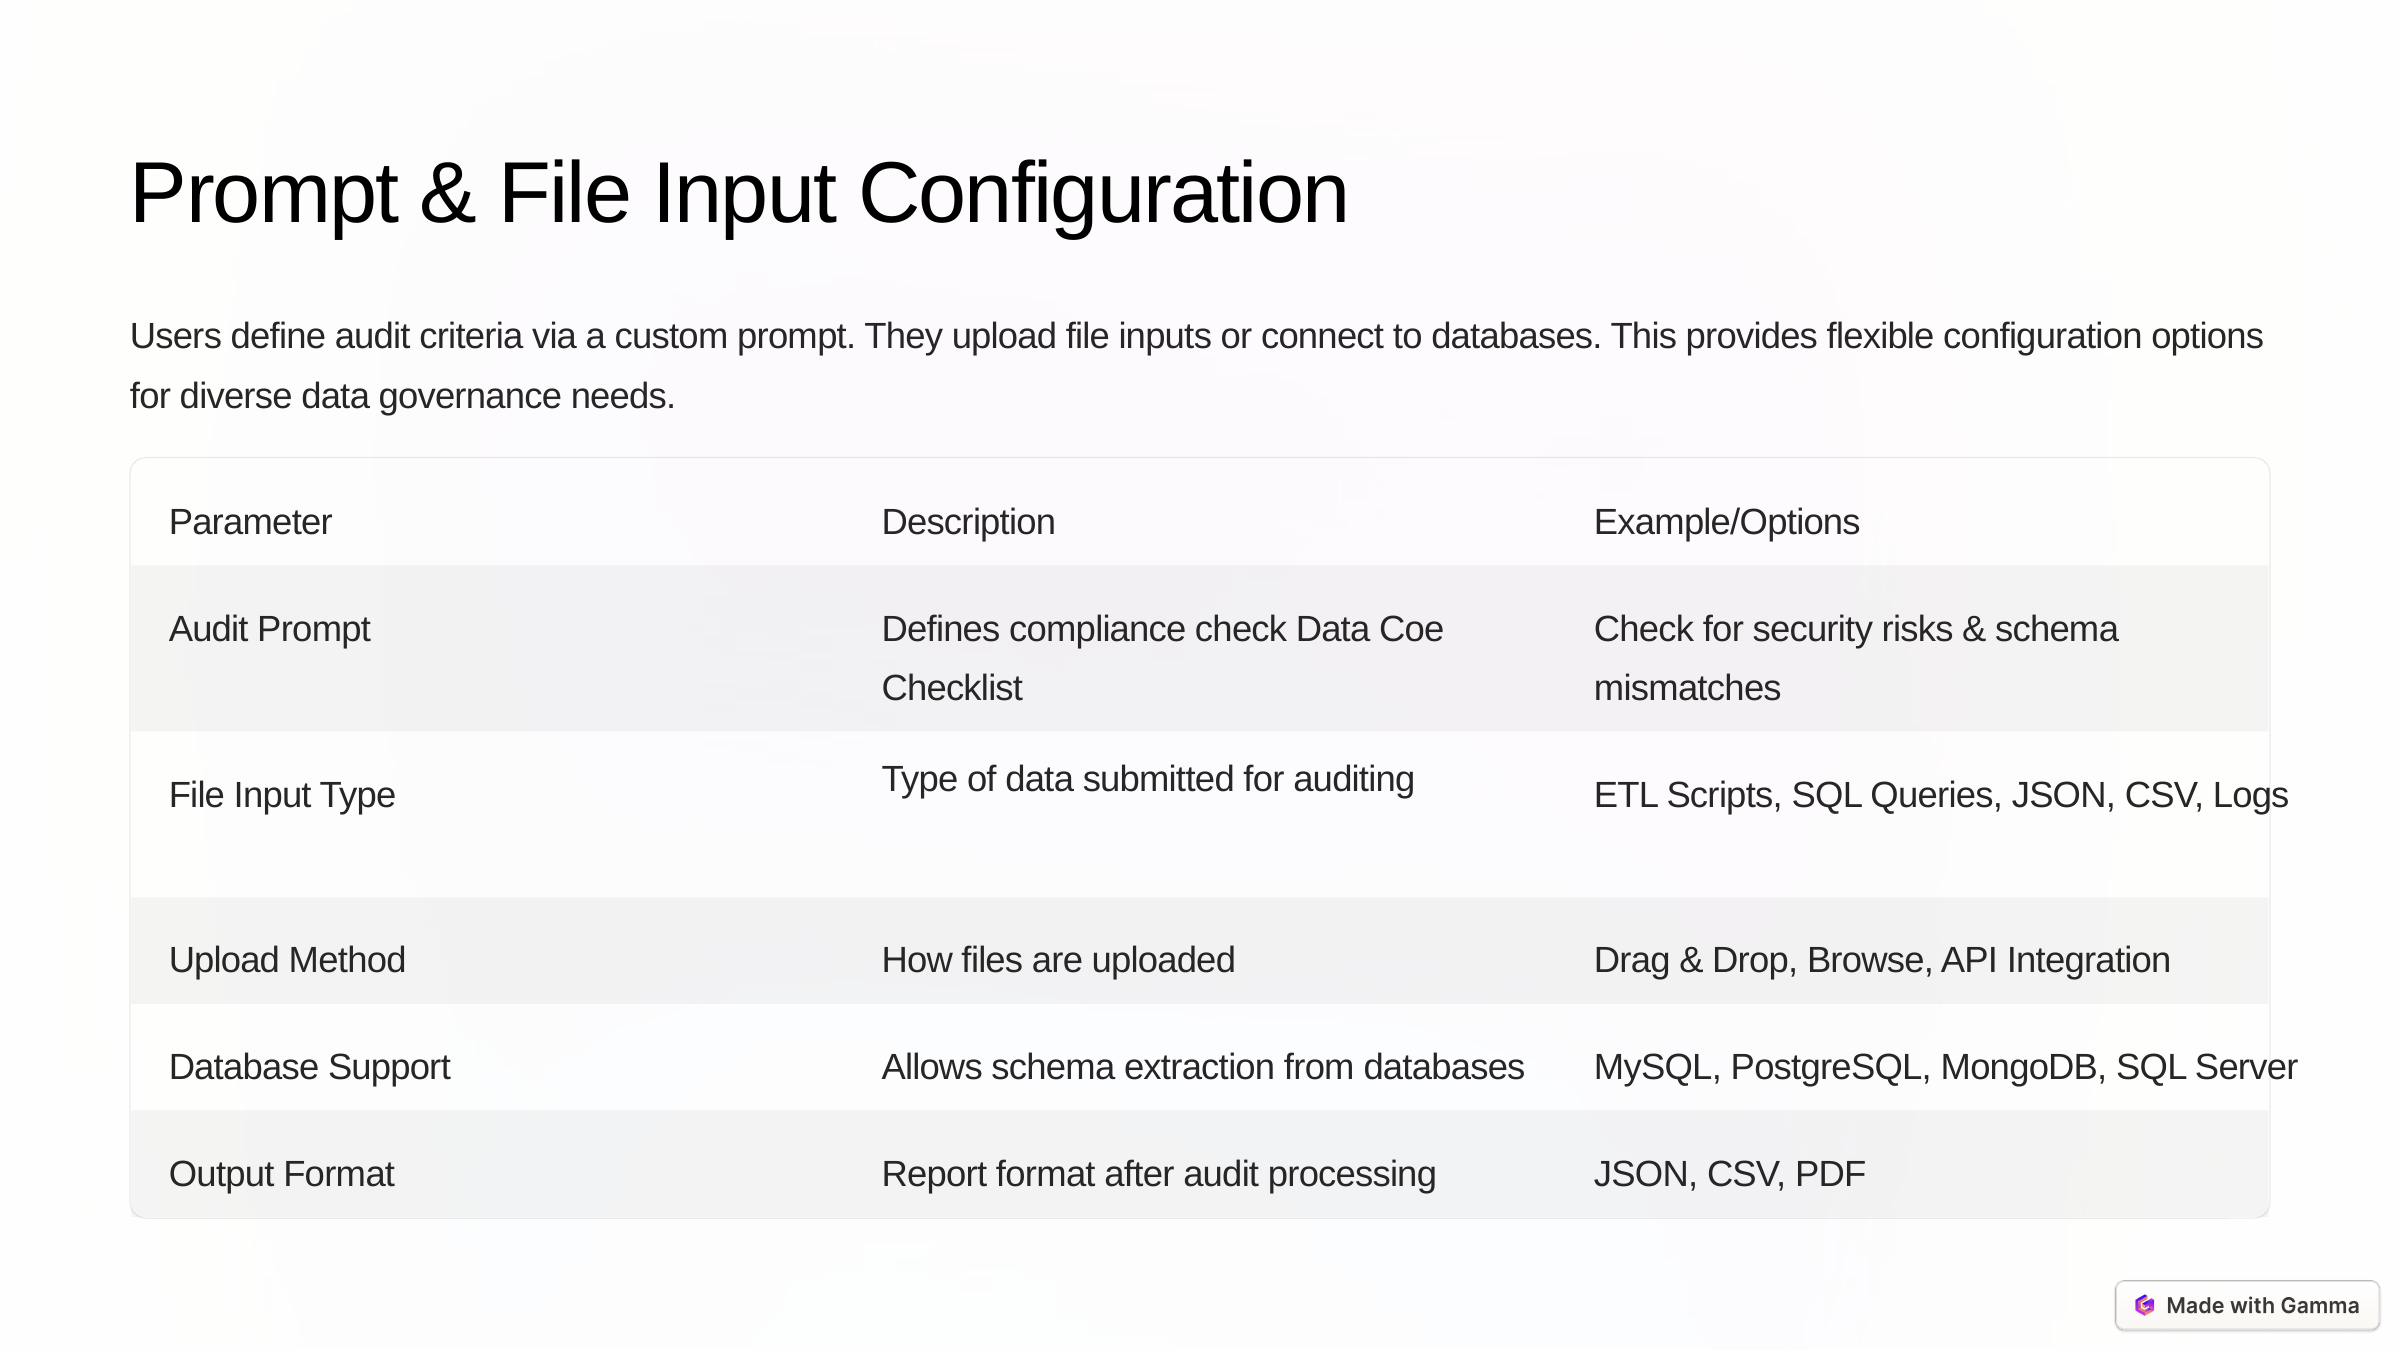

Prompt & File Input Configuration
Users define audit criteria via a custom prompt. They upload file inputs or connect to databases. This provides flexible configuration options for diverse data governance needs.

Parameter
Description
Example/Options

Audit Prompt
Defines compliance check Data Coe Checklist
Check for security risks & schema mismatches

File Input Type
Type of data submitted for auditing

ETL Scripts, SQL Queries, JSON, CSV, Logs

Upload Method
How files are uploaded
Drag & Drop, Browse, API Integration

Database Support
Allows schema extraction from databases
MySQL, PostgreSQL, MongoDB, SQL Server

Output Format
Report format after audit processing
JSON, CSV, PDF